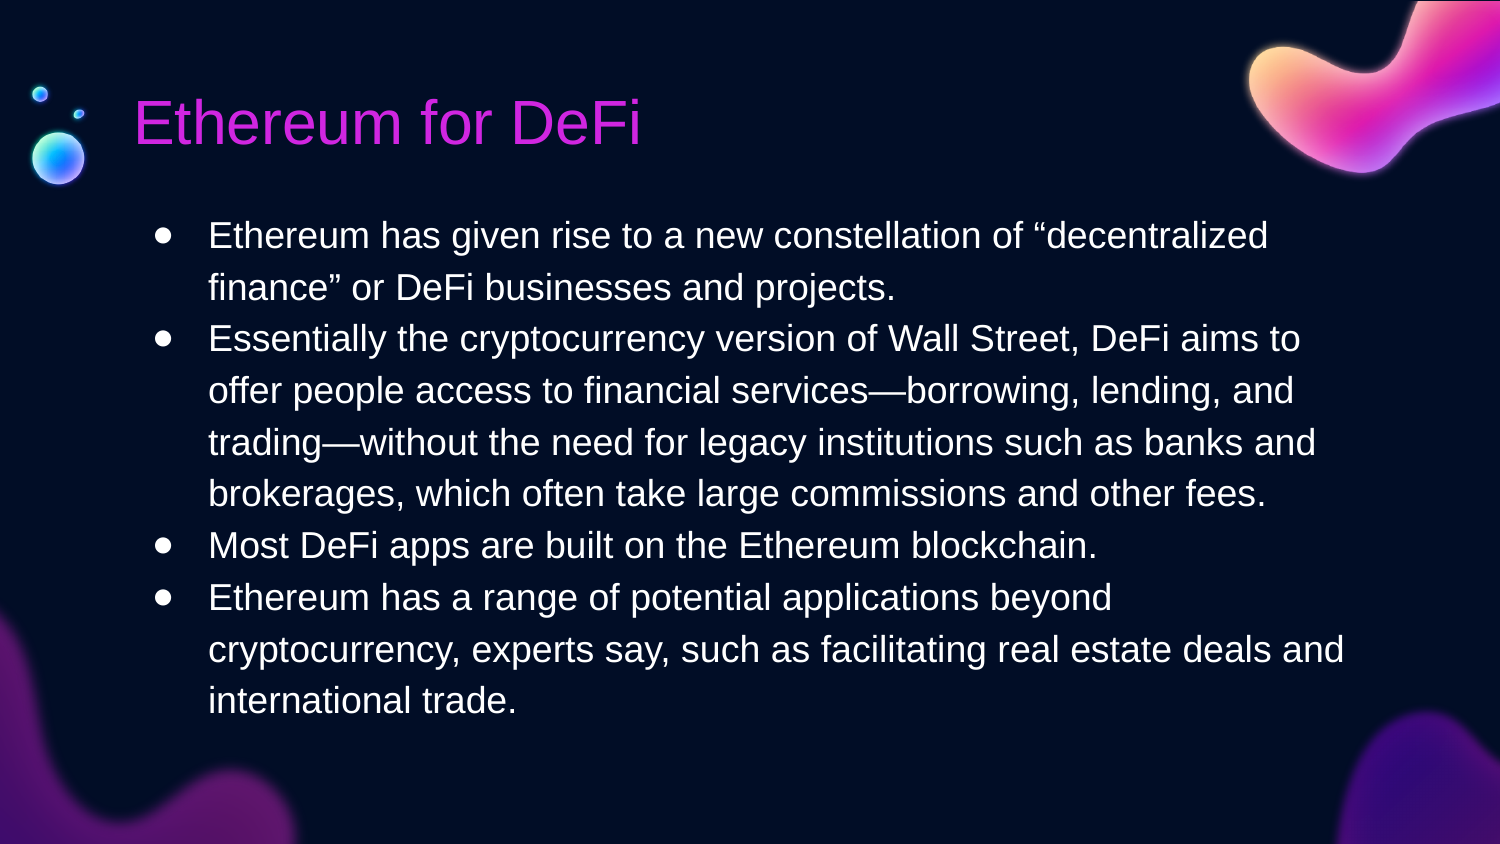

# Ethereum for DeFi
Ethereum has given rise to a new constellation of “decentralized finance” or DeFi businesses and projects.
Essentially the cryptocurrency version of Wall Street, DeFi aims to offer people access to financial services—borrowing, lending, and trading—without the need for legacy institutions such as banks and brokerages, which often take large commissions and other fees.
Most DeFi apps are built on the Ethereum blockchain.
Ethereum has a range of potential applications beyond cryptocurrency, experts say, such as facilitating real estate deals and international trade.